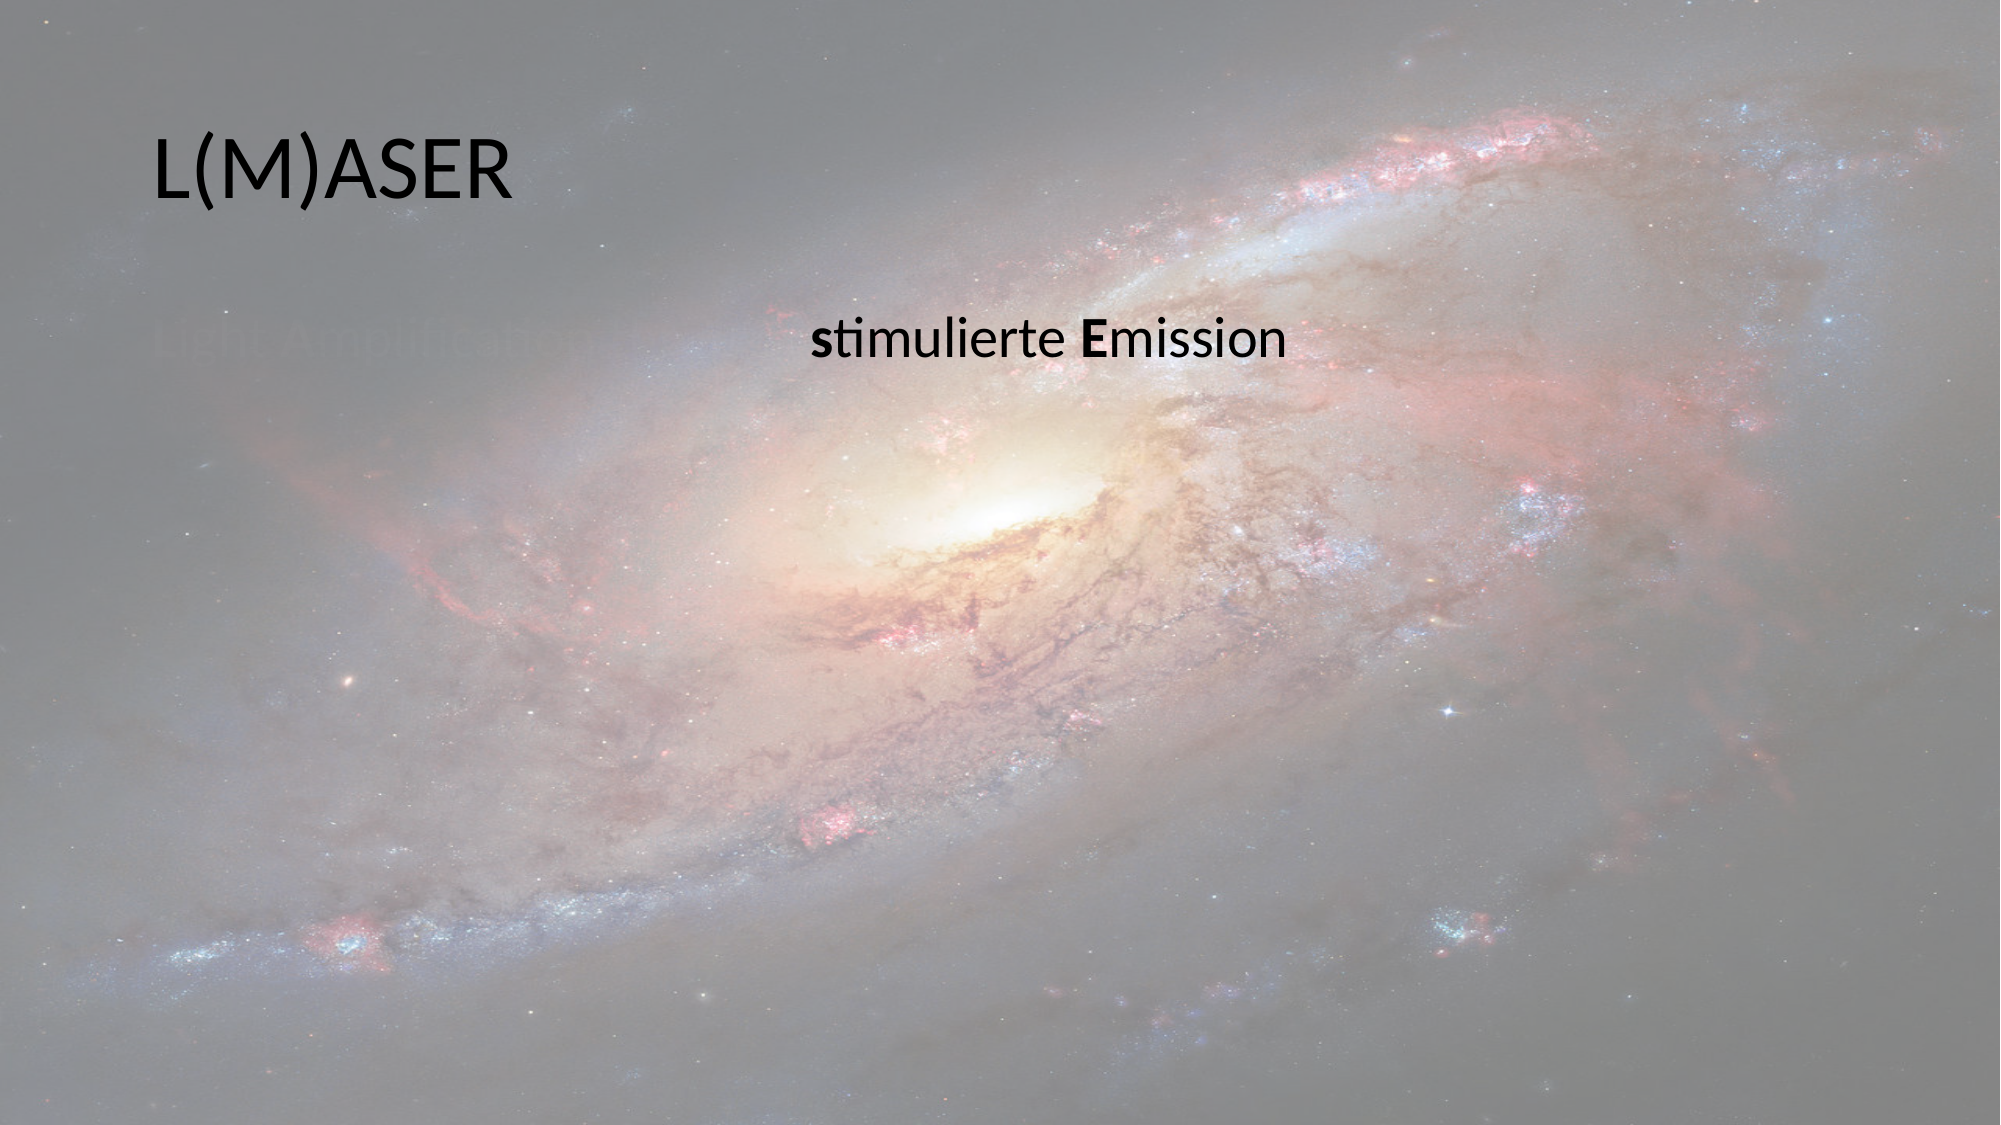

# L(M)ASER
Light Amplification through stimulierte Emission of radiation